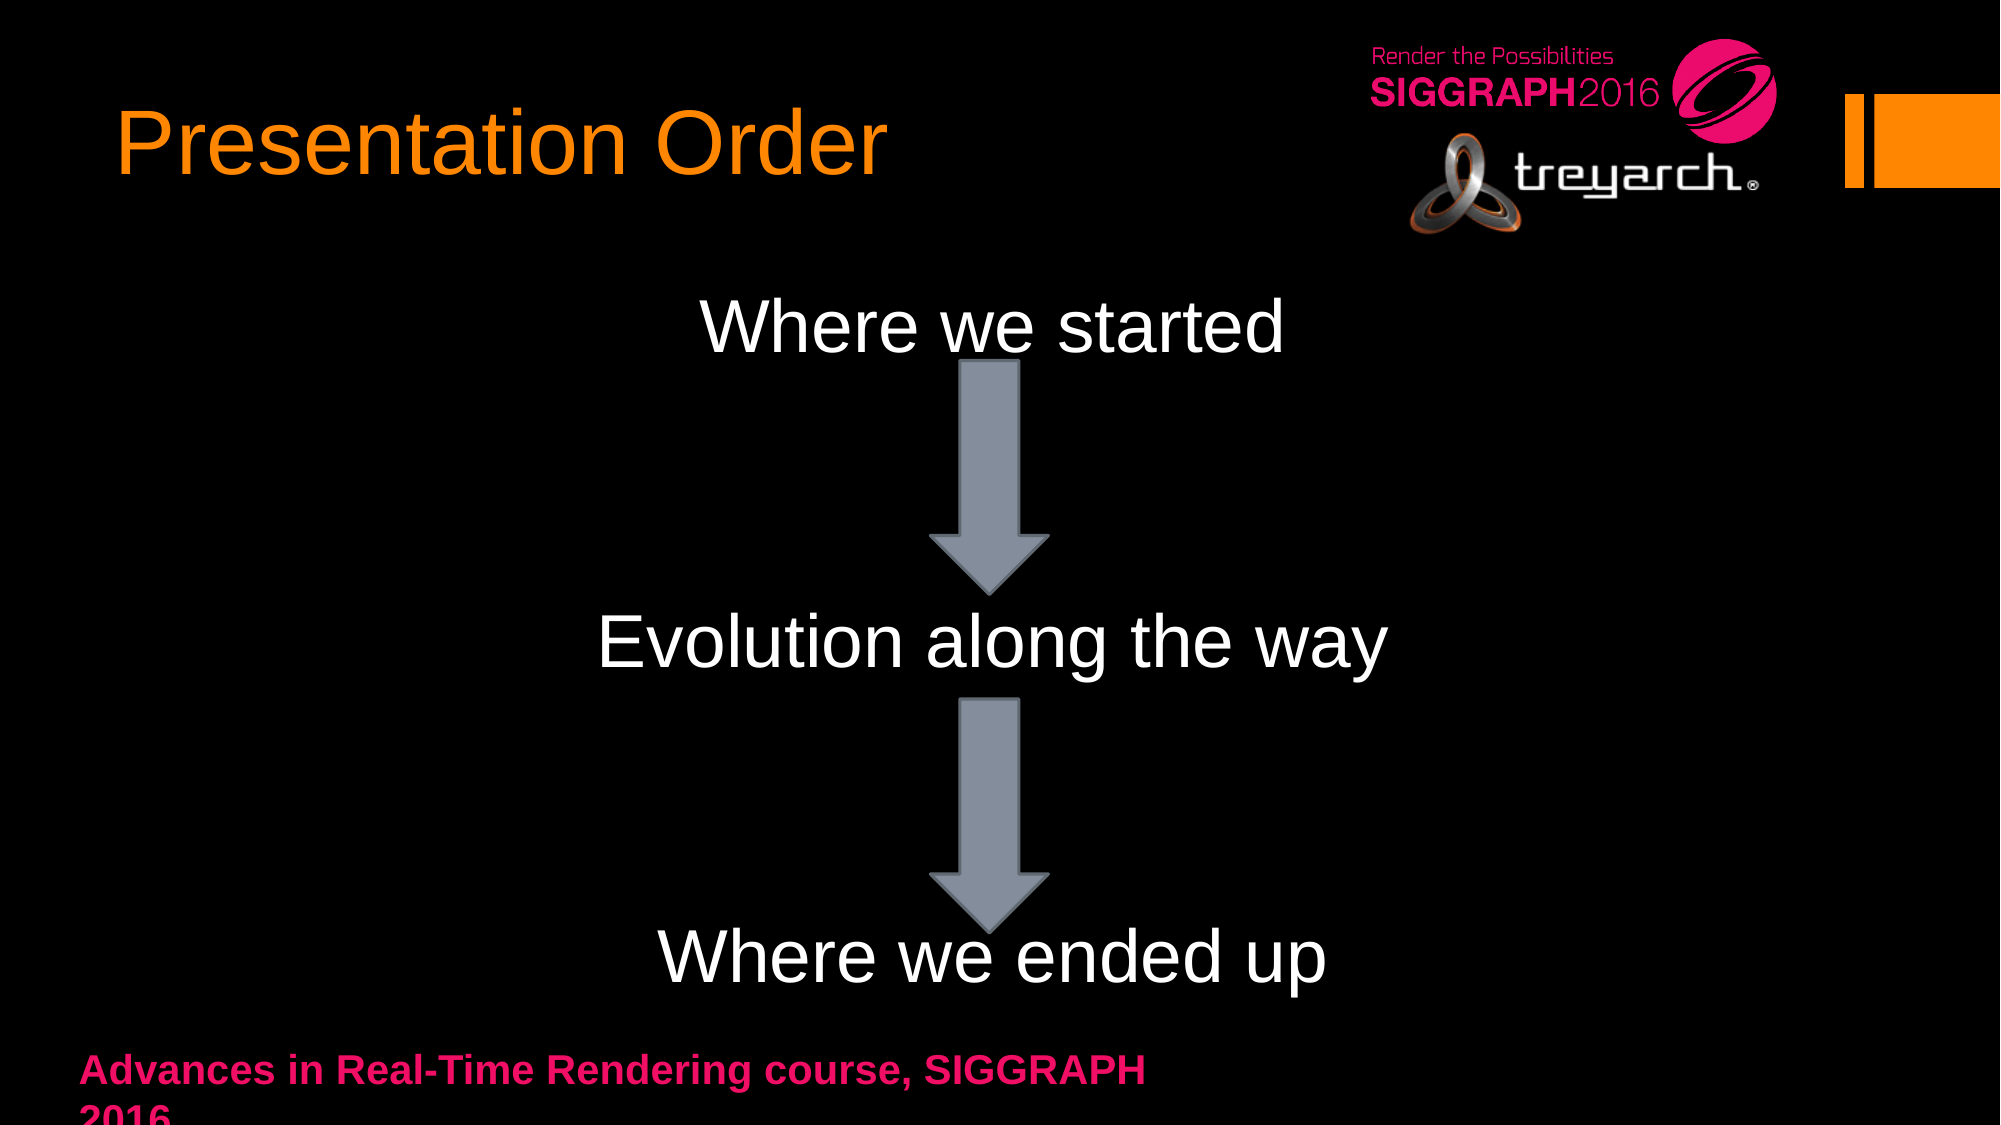

# Presentation Order
Where we started

Evolution along the way

Where we ended up